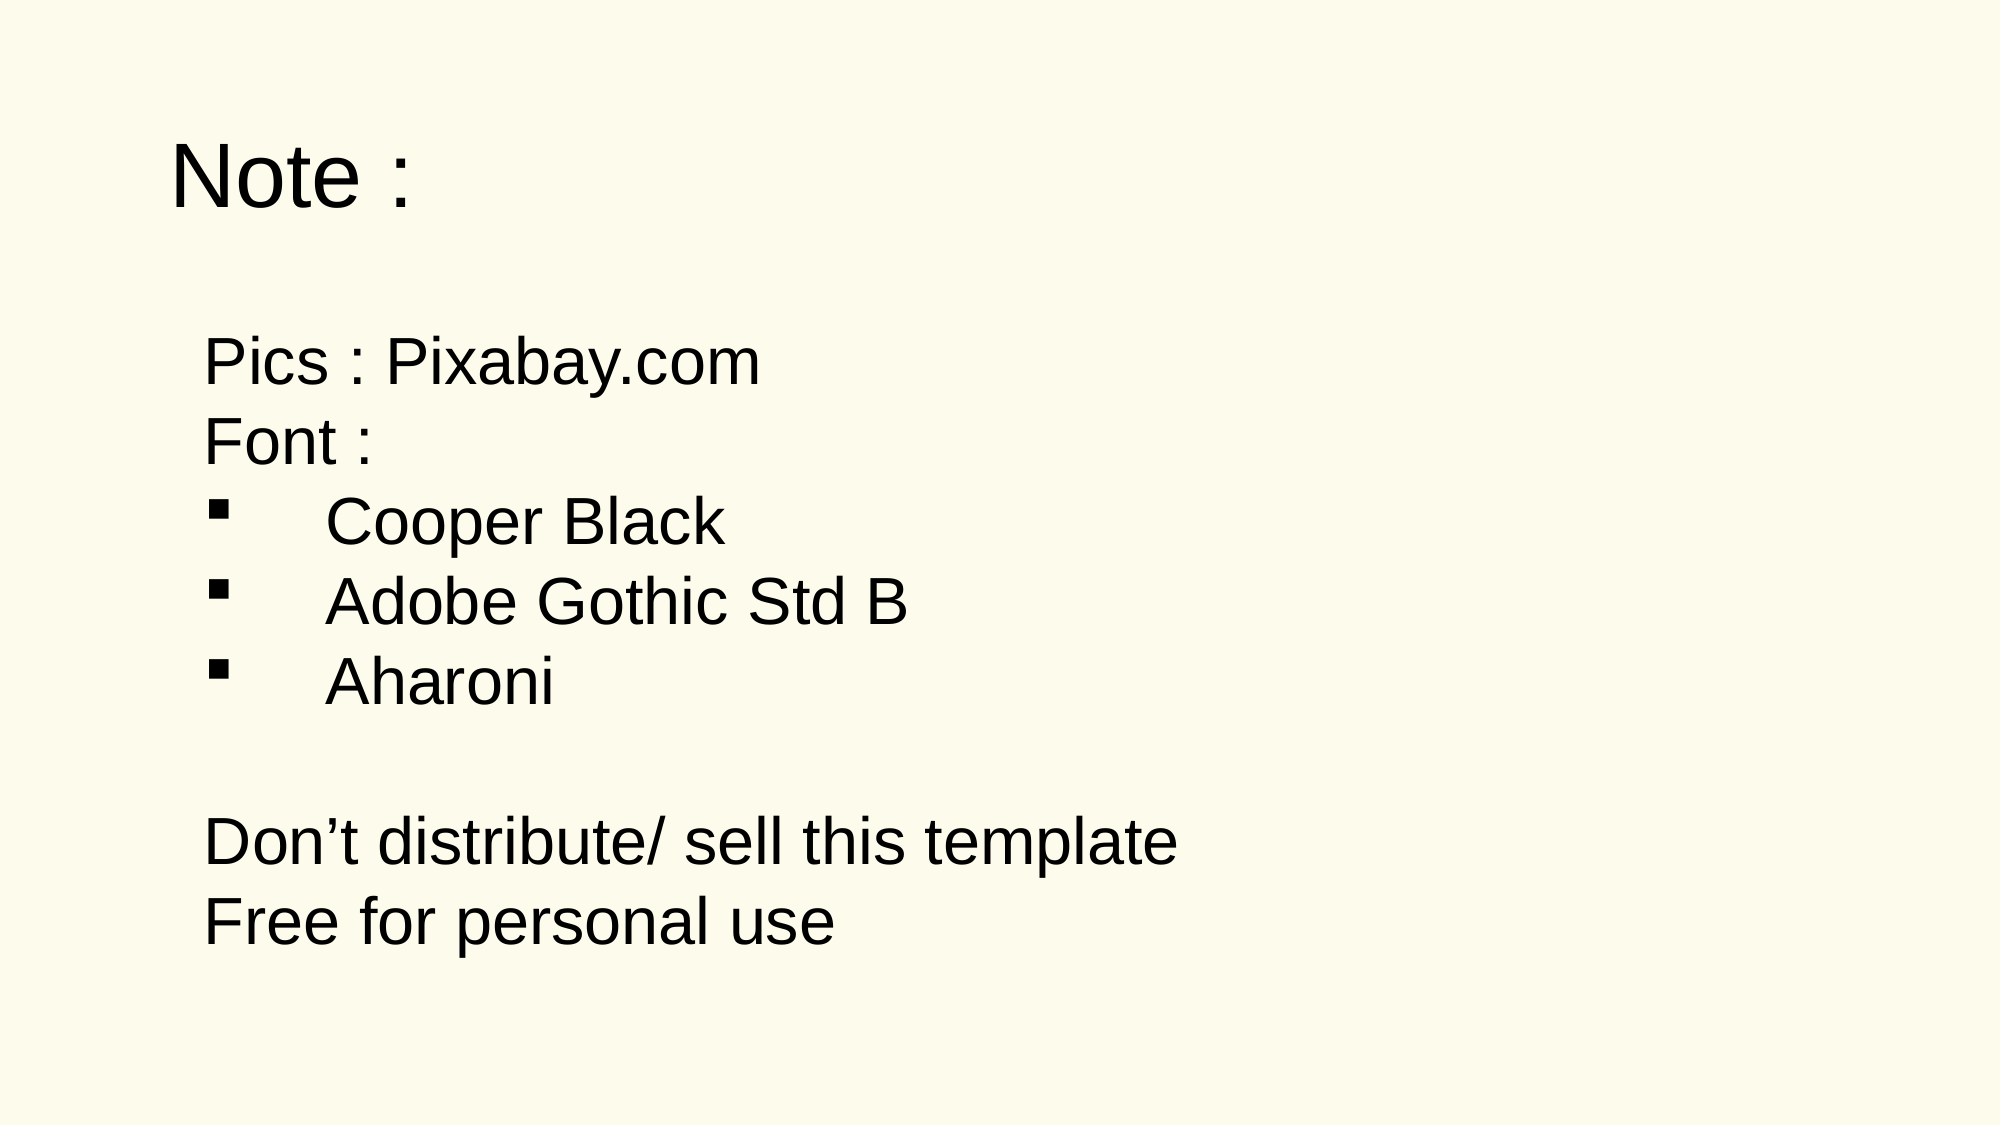

Note :

Pics : Pixabay.com
Font :
Cooper Black
Adobe Gothic Std B
Aharoni

Don’t distribute/ sell this template
Free for personal use